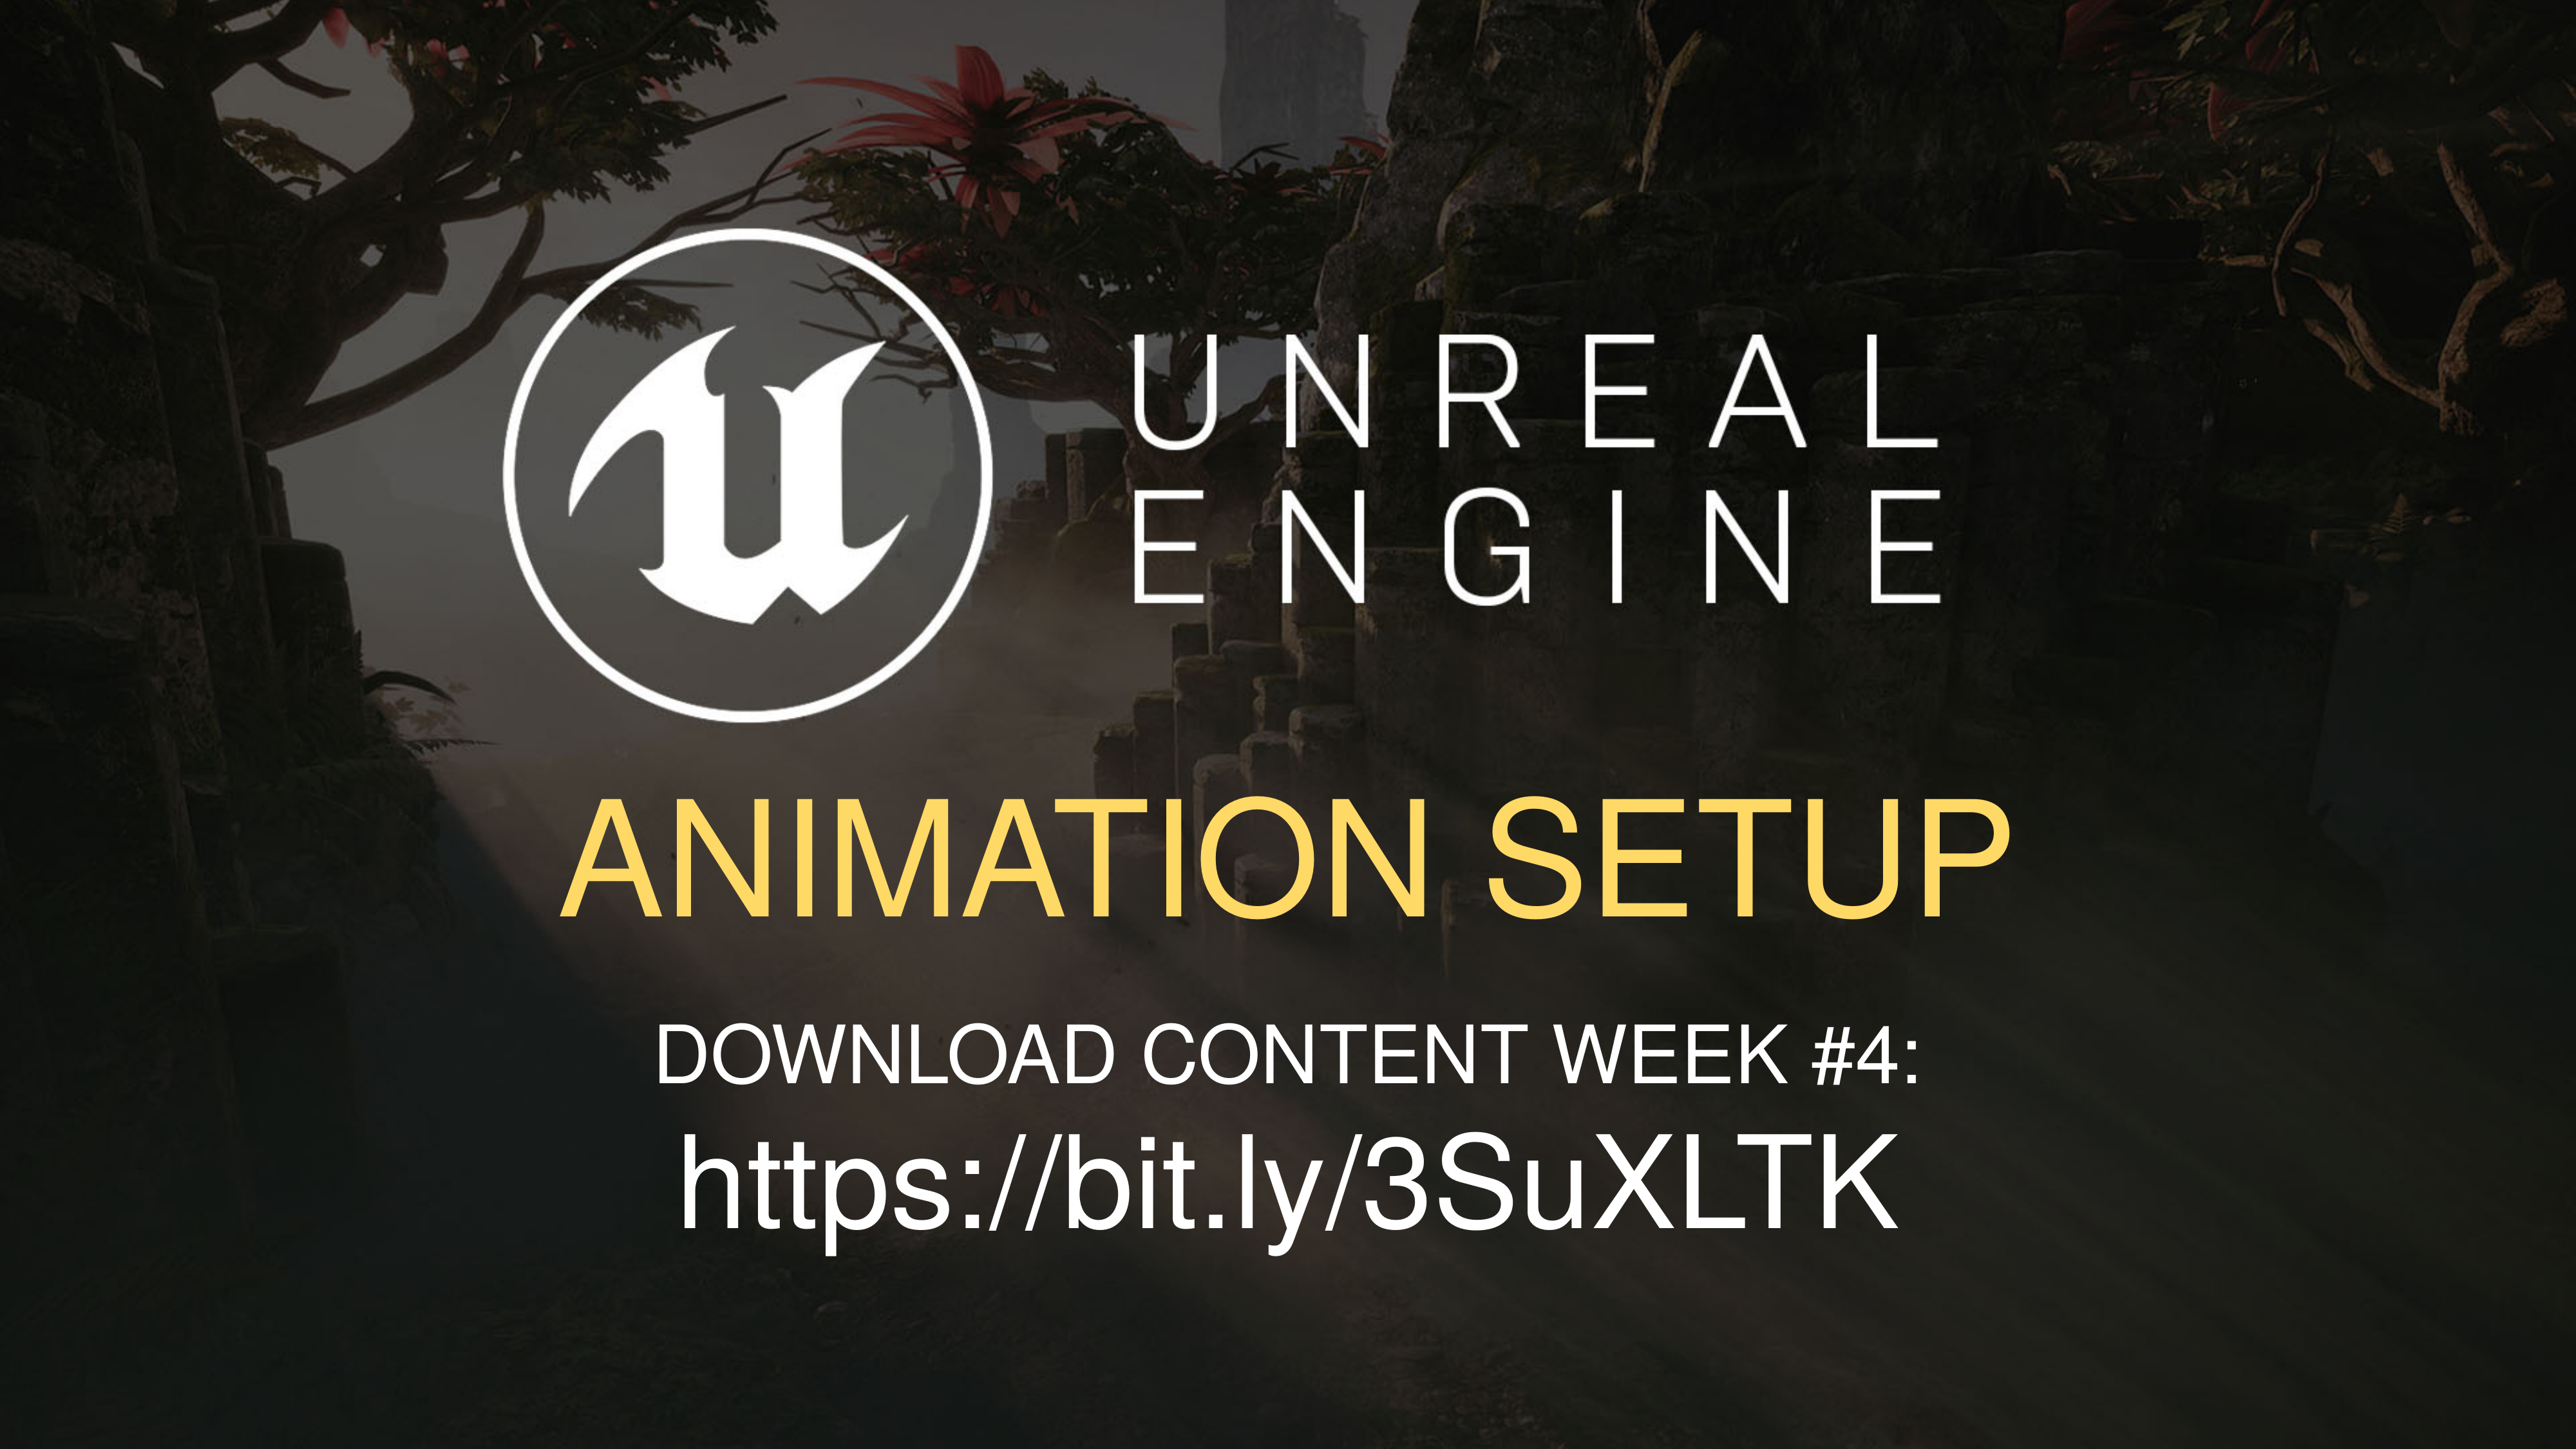

ANIMATION SETUP
DOWNLOAD CONTENT WEEK #4:
https://bit.ly/3SuXLTK